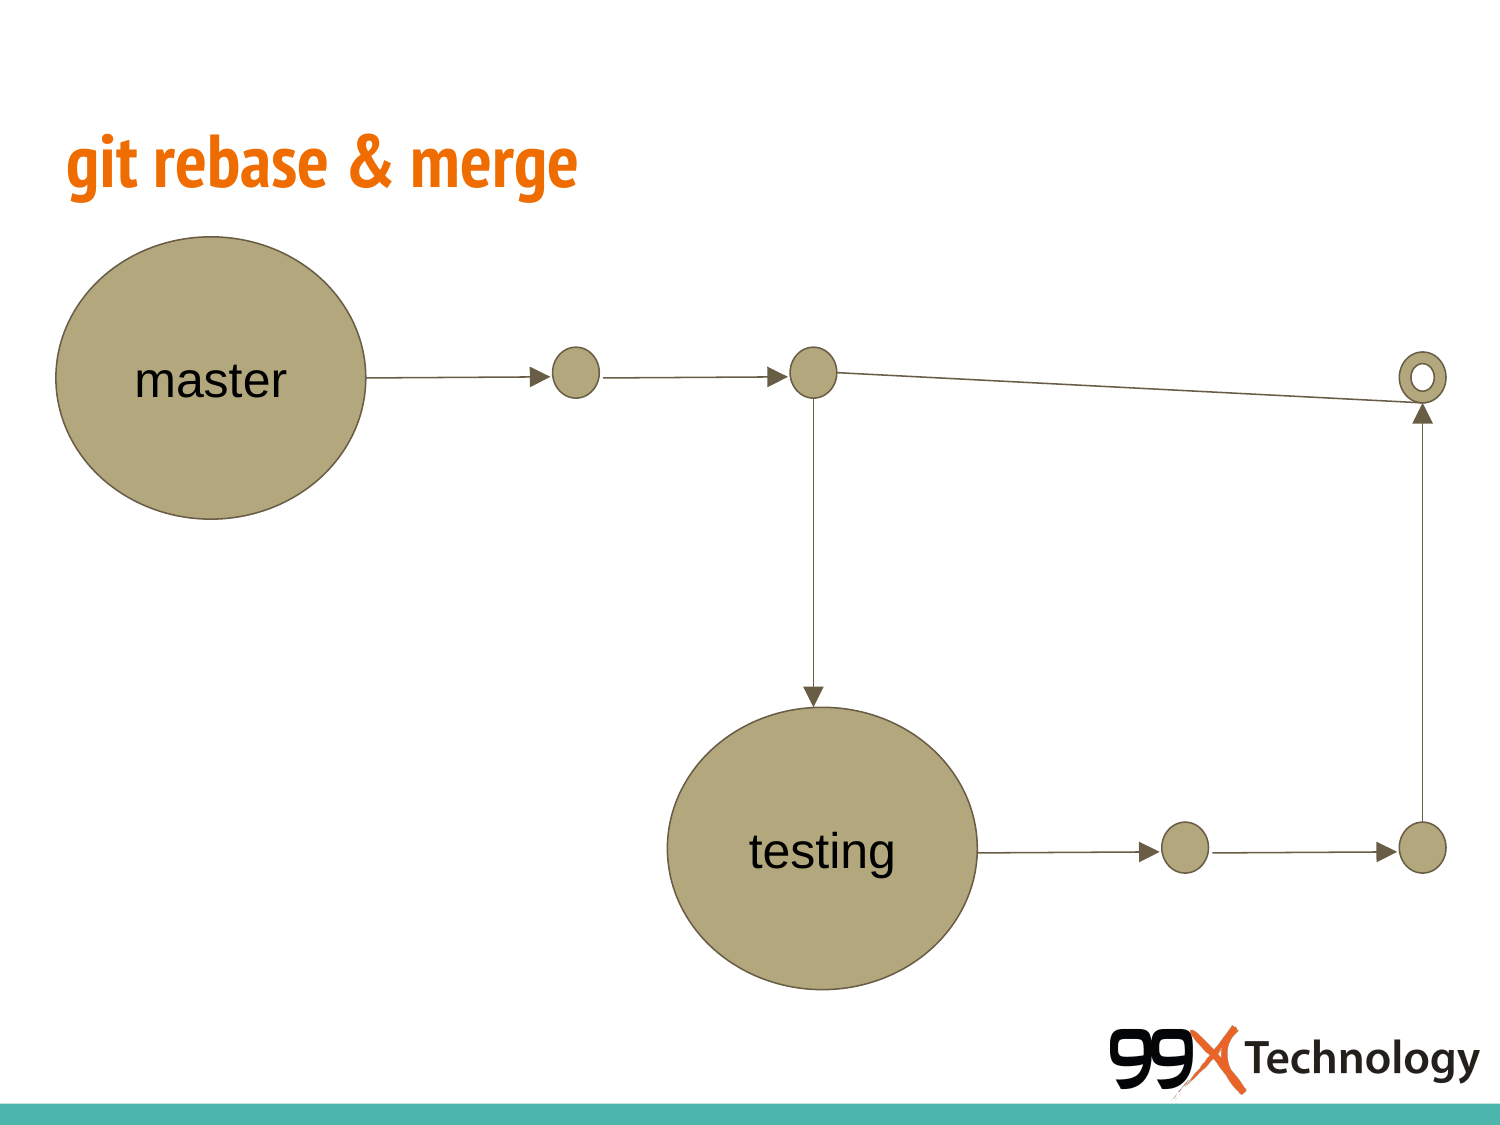

# git rebase & merge
master

testing